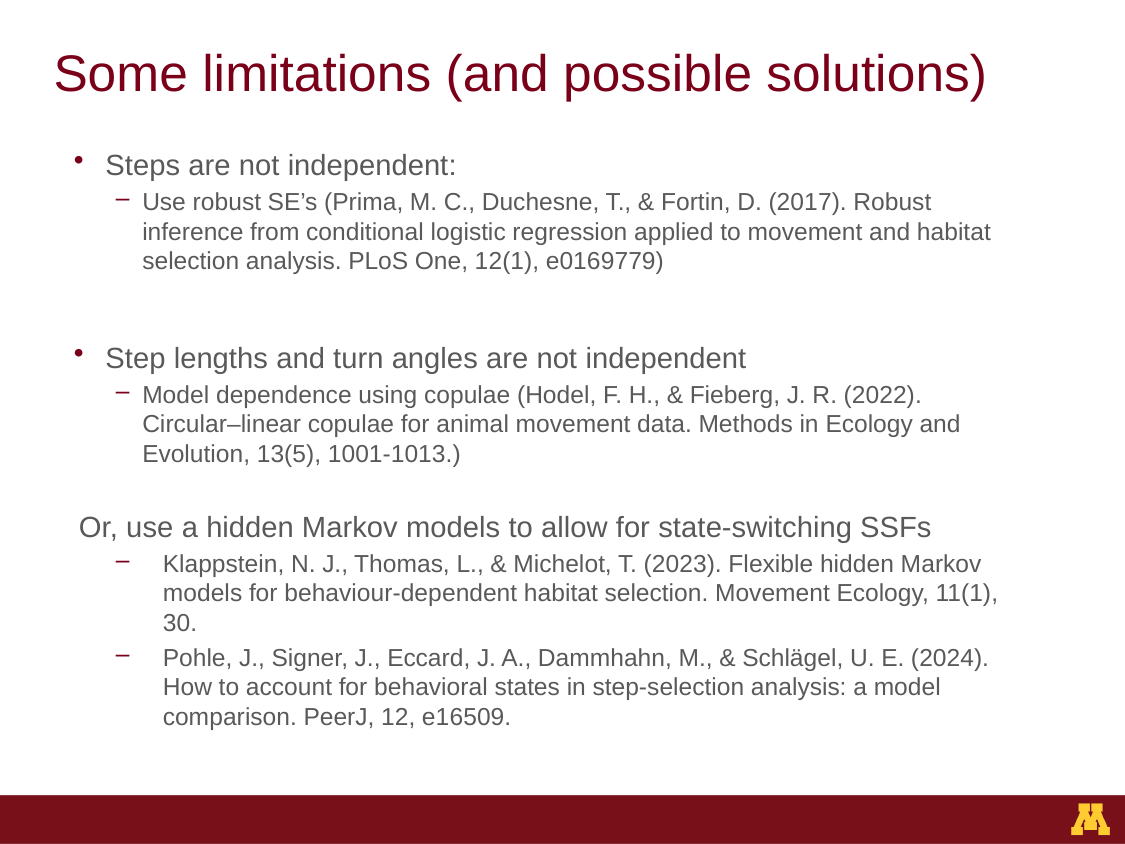

# Some limitations (and possible solutions)
Steps are not independent:
Use robust SE’s (Prima, M. C., Duchesne, T., & Fortin, D. (2017). Robust inference from conditional logistic regression applied to movement and habitat selection analysis. PLoS One, 12(1), e0169779)

Step lengths and turn angles are not independent
Model dependence using copulae (Hodel, F. H., & Fieberg, J. R. (2022). Circular–linear copulae for animal movement data. Methods in Ecology and Evolution, 13(5), 1001-1013.)
Or, use a hidden Markov models to allow for state-switching SSFs
Klappstein, N. J., Thomas, L., & Michelot, T. (2023). Flexible hidden Markov models for behaviour-dependent habitat selection. Movement Ecology, 11(1), 30.
Pohle, J., Signer, J., Eccard, J. A., Dammhahn, M., & Schlägel, U. E. (2024). How to account for behavioral states in step-selection analysis: a model comparison. PeerJ, 12, e16509.